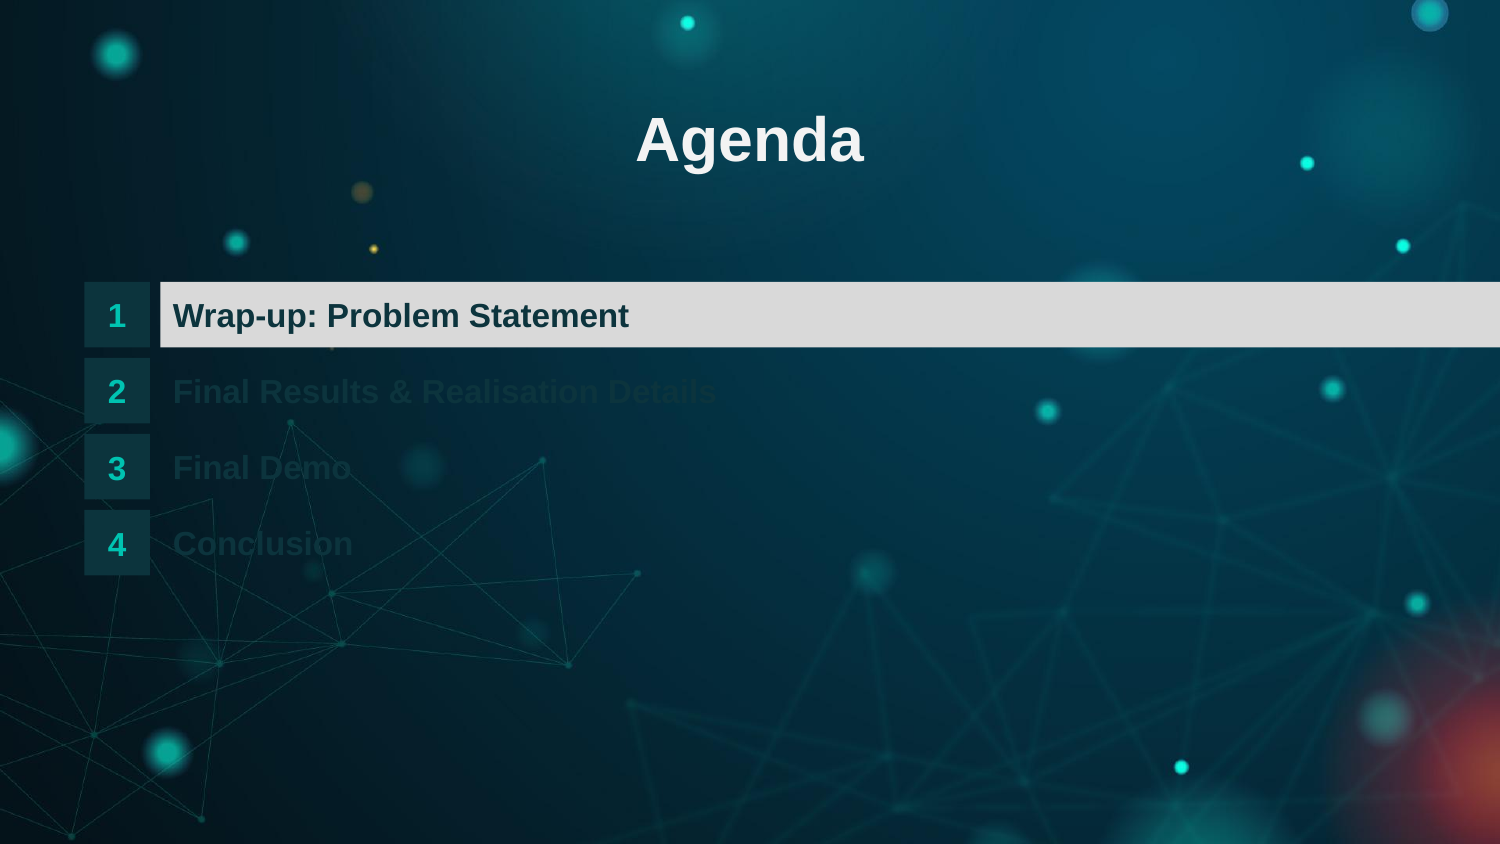

# Agenda
1

Wrap-up: Problem Statement

2
Final Results & Realisation Details

3
Final Demo

4
Conclusion